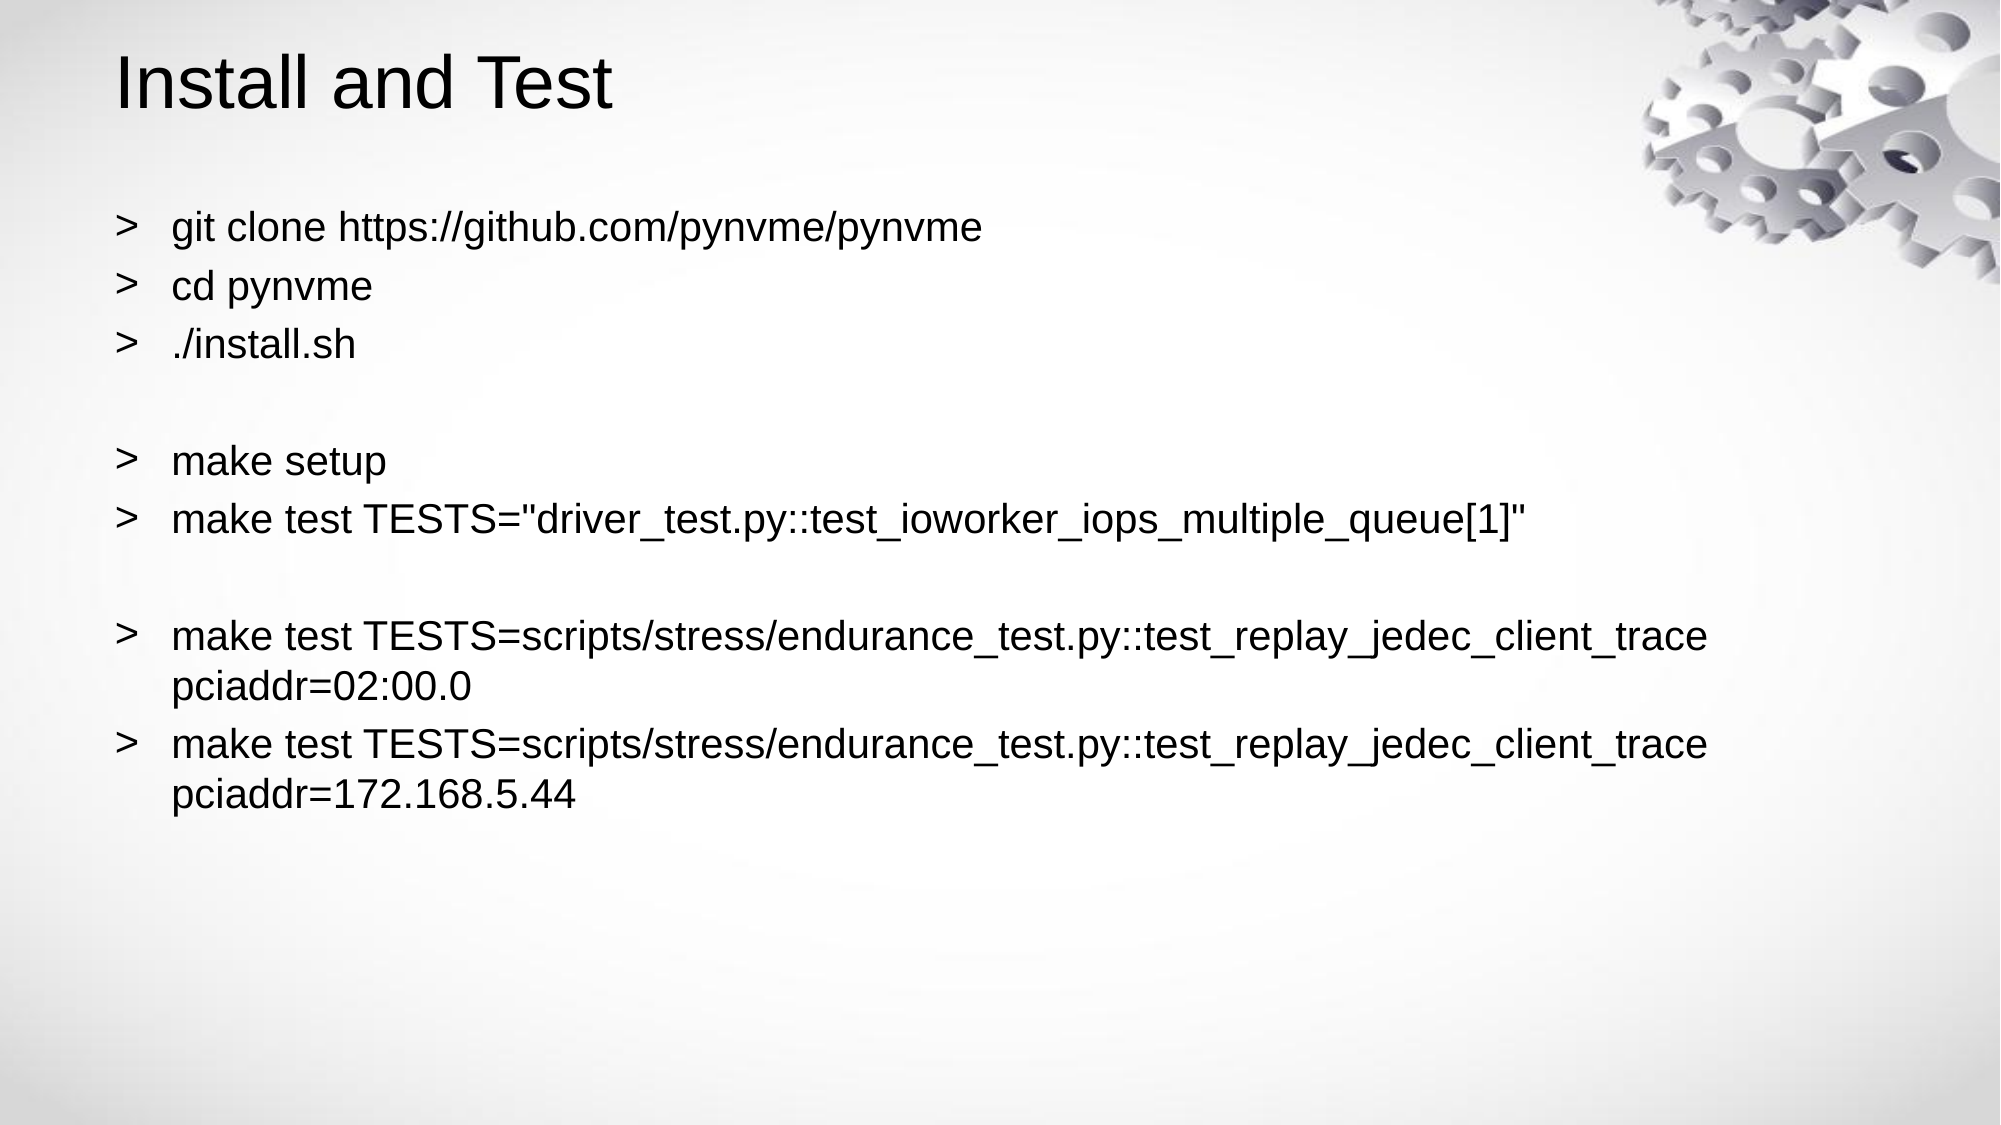

# Install and Test
git clone https://github.com/pynvme/pynvme
cd pynvme
./install.sh

make setup
make test TESTS="driver_test.py::test_ioworker_iops_multiple_queue[1]"

make test TESTS=scripts/stress/endurance_test.py::test_replay_jedec_client_trace pciaddr=02:00.0
make test TESTS=scripts/stress/endurance_test.py::test_replay_jedec_client_trace pciaddr=172.168.5.44